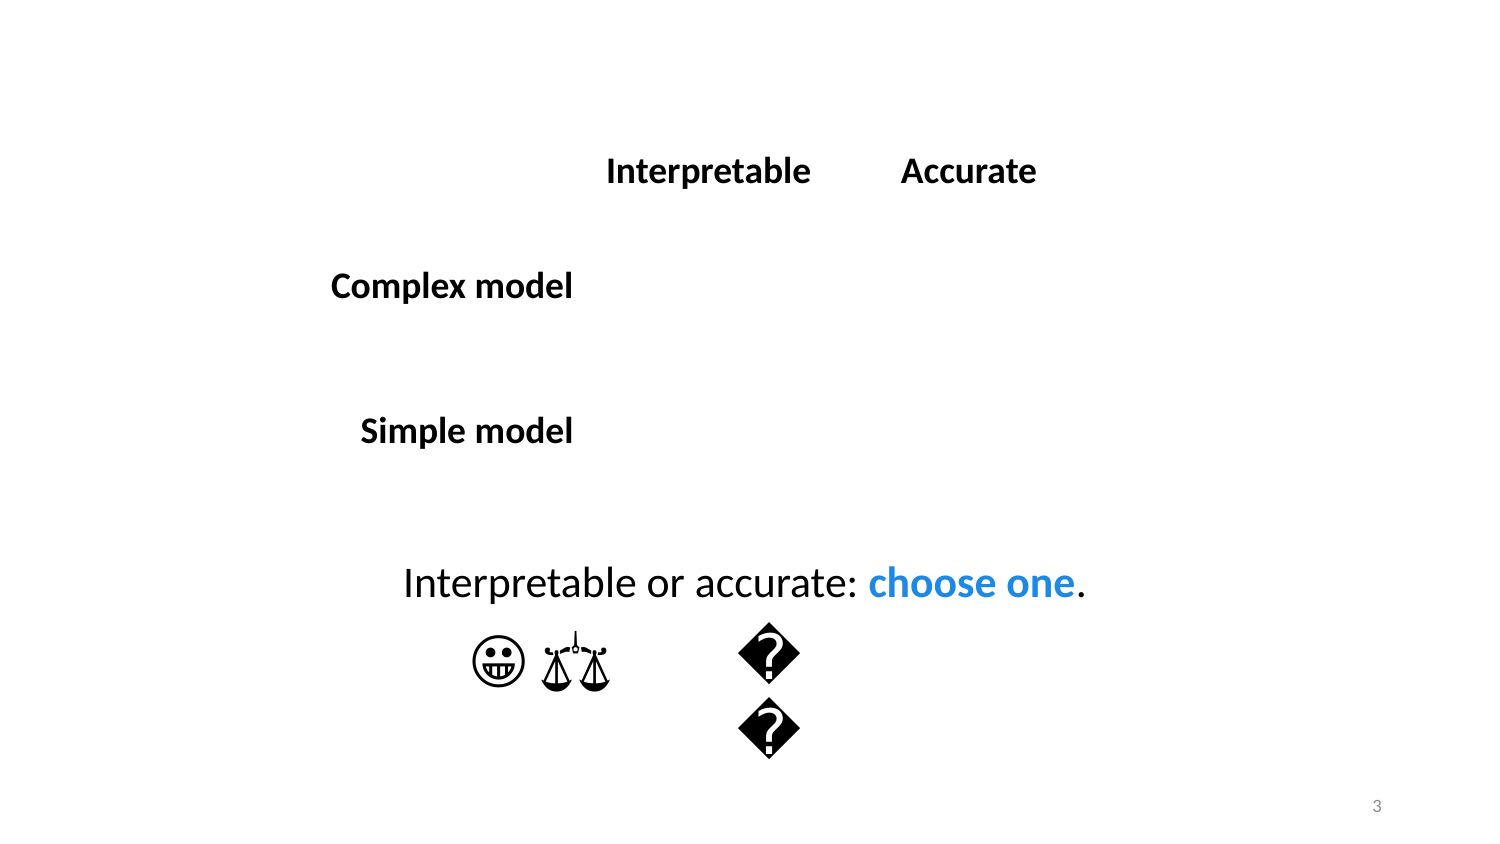

|  | Interpretable | Accurate |
| --- | --- | --- |
| Complex model | ✘ | ✔ |
| Simple model | ✔ | ✘ |

Interpretable or accurate: choose one.

😀 ⚖️
💰
3